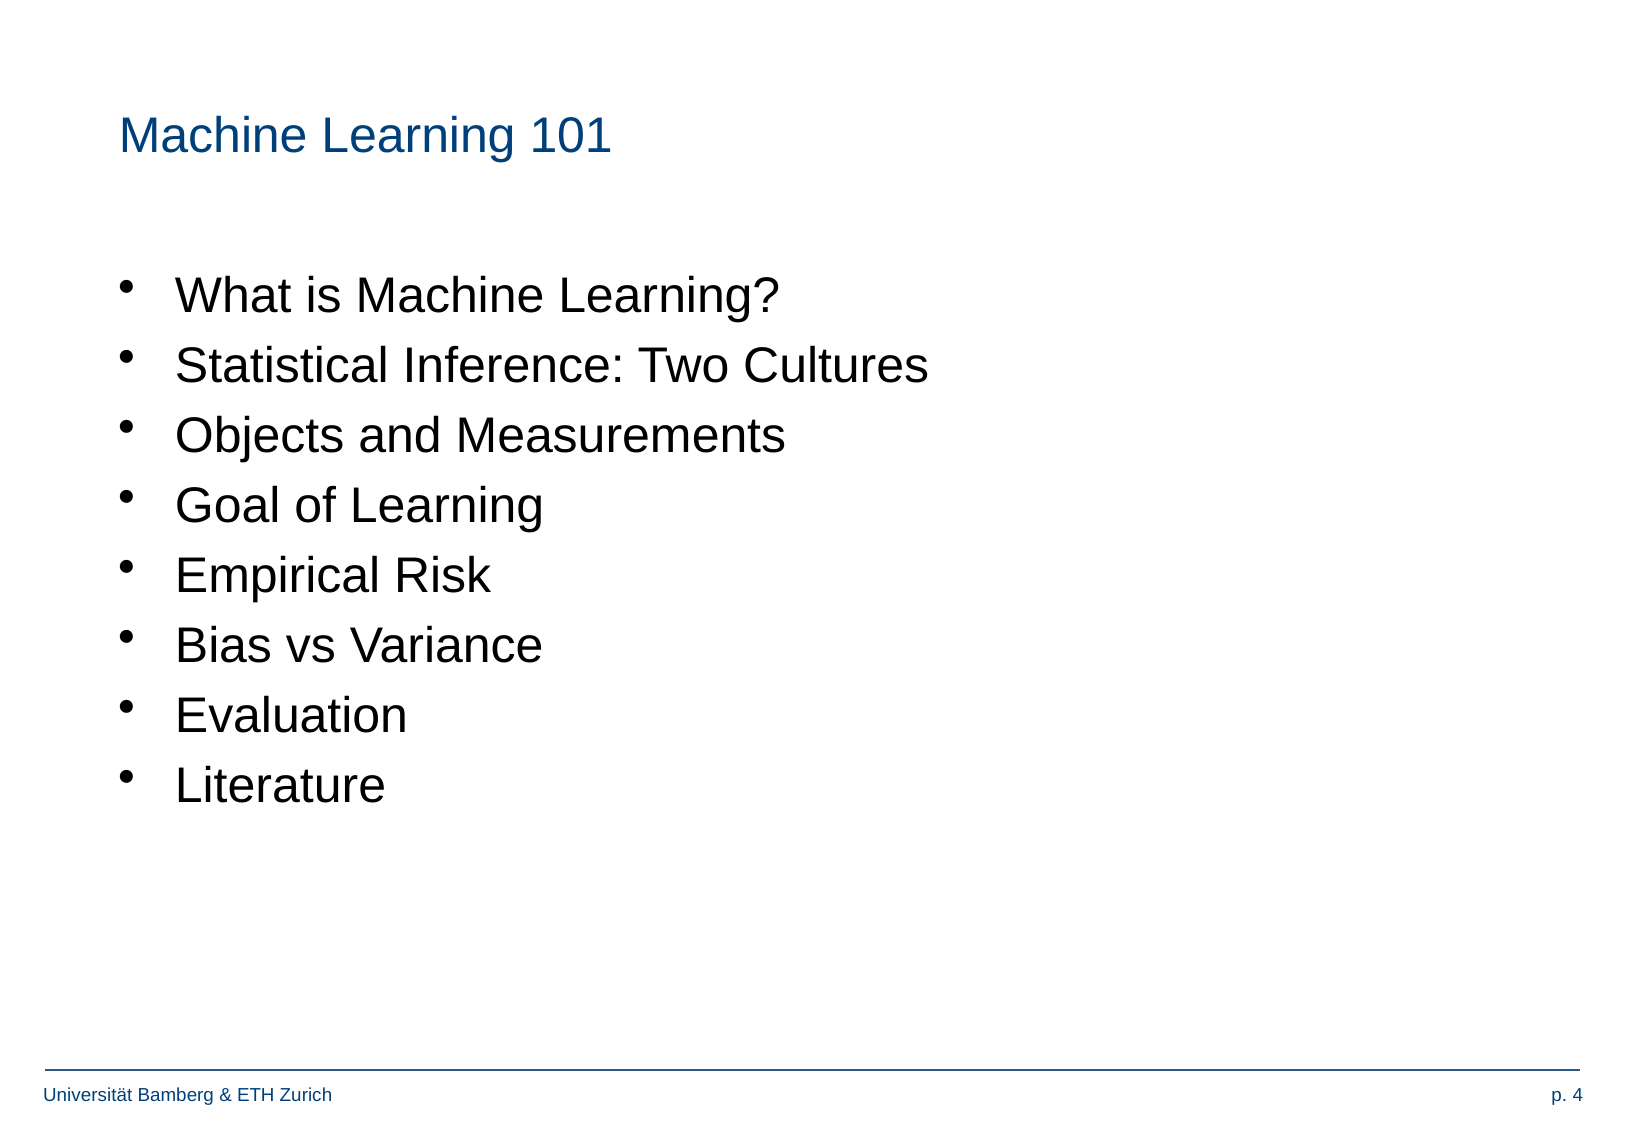

# Machine Learning 101
What is Machine Learning?
Statistical Inference: Two Cultures
Objects and Measurements
Goal of Learning
Empirical Risk
Bias vs Variance
Evaluation
Literature